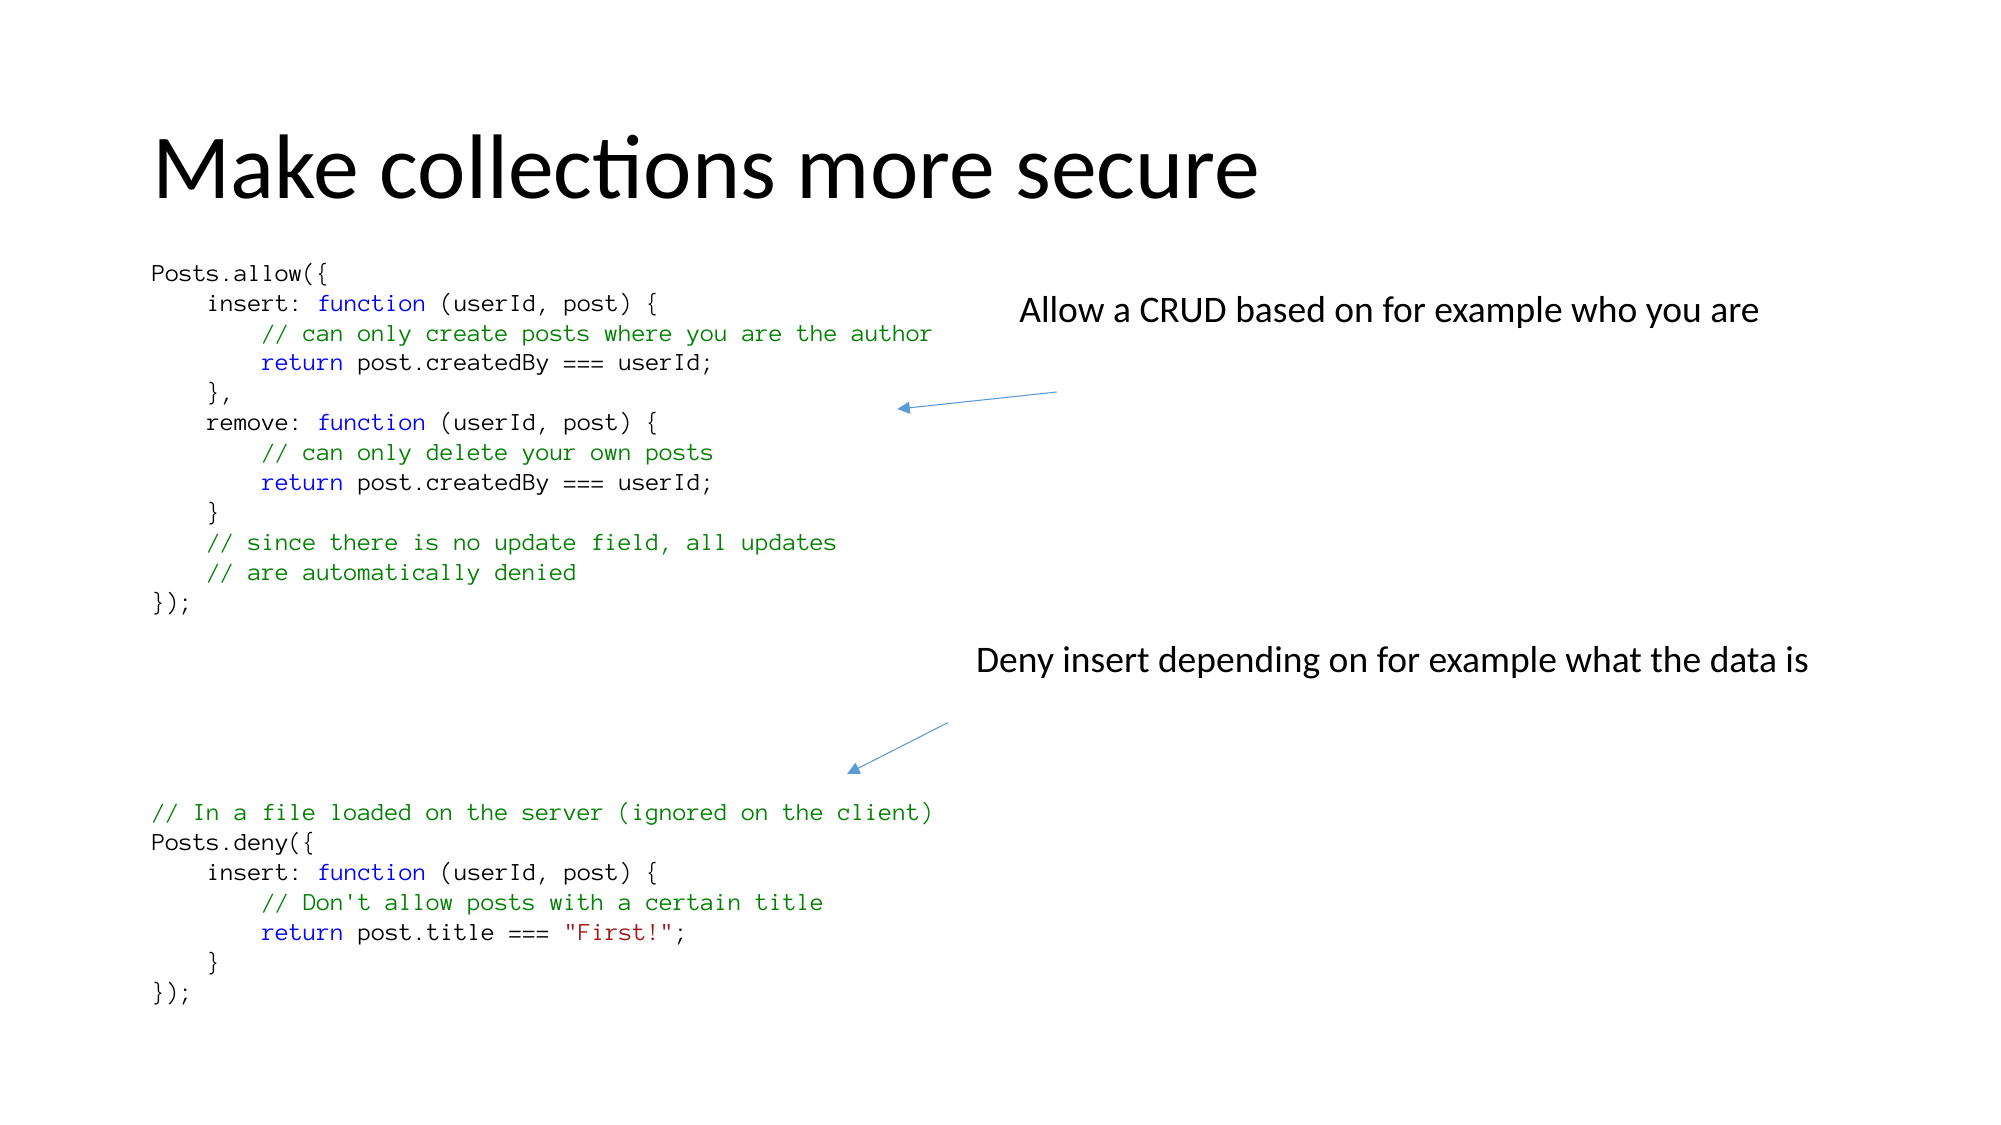

# Make collections more secure
Posts.allow({
    insert: function (userId, post) {
        // can only create posts where you are the author
        return post.createdBy === userId;
    },
    remove: function (userId, post) {
        // can only delete your own posts
        return post.createdBy === userId;
    }
    // since there is no update field, all updates
    // are automatically denied
});
Allow a CRUD based on for example who you are
Deny insert depending on for example what the data is
// In a file loaded on the server (ignored on the client)
Posts.deny({
    insert: function (userId, post) {
        // Don't allow posts with a certain title
        return post.title === "First!";
    }
});